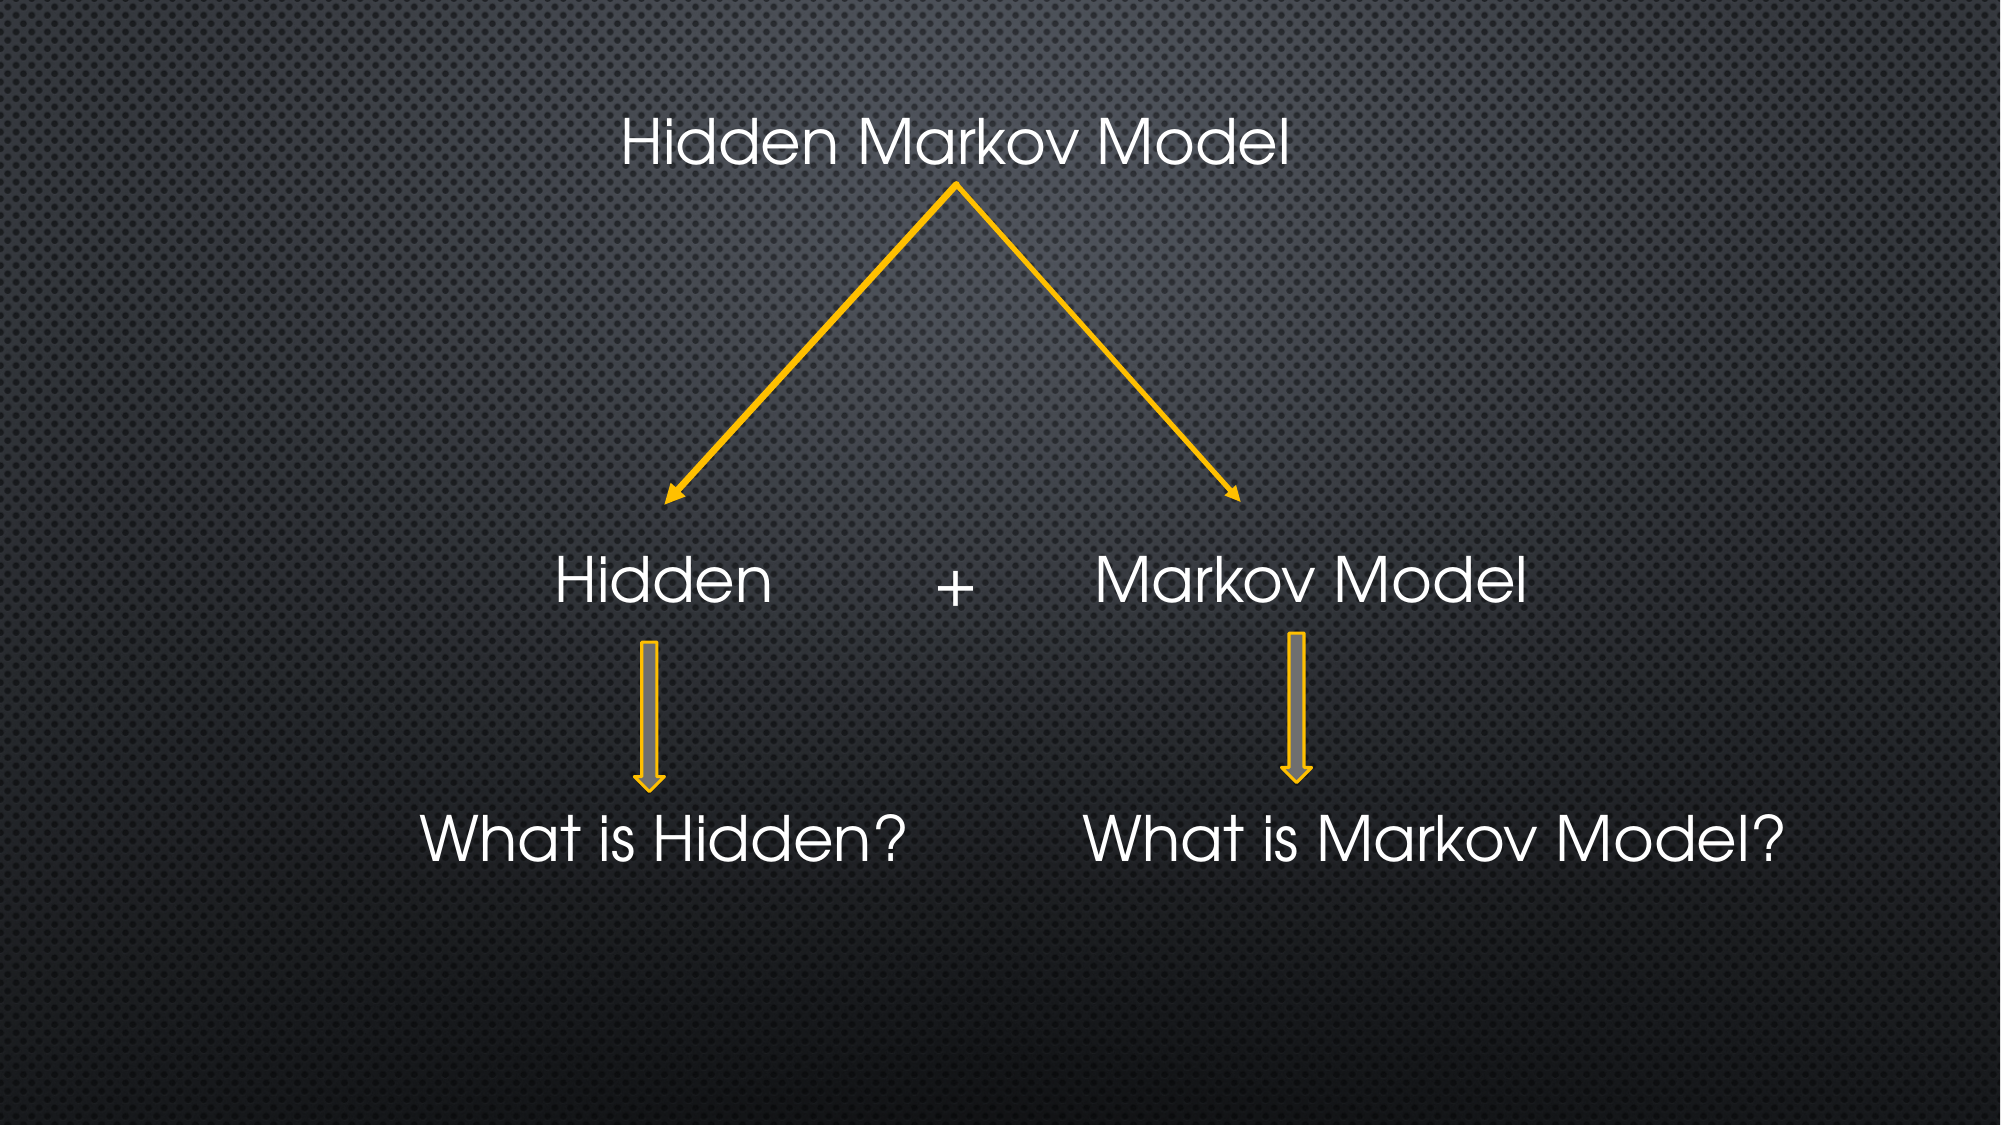

Hidden Markov Model
Hidden
Markov Model
+

What is Hidden?
What is Markov Model?